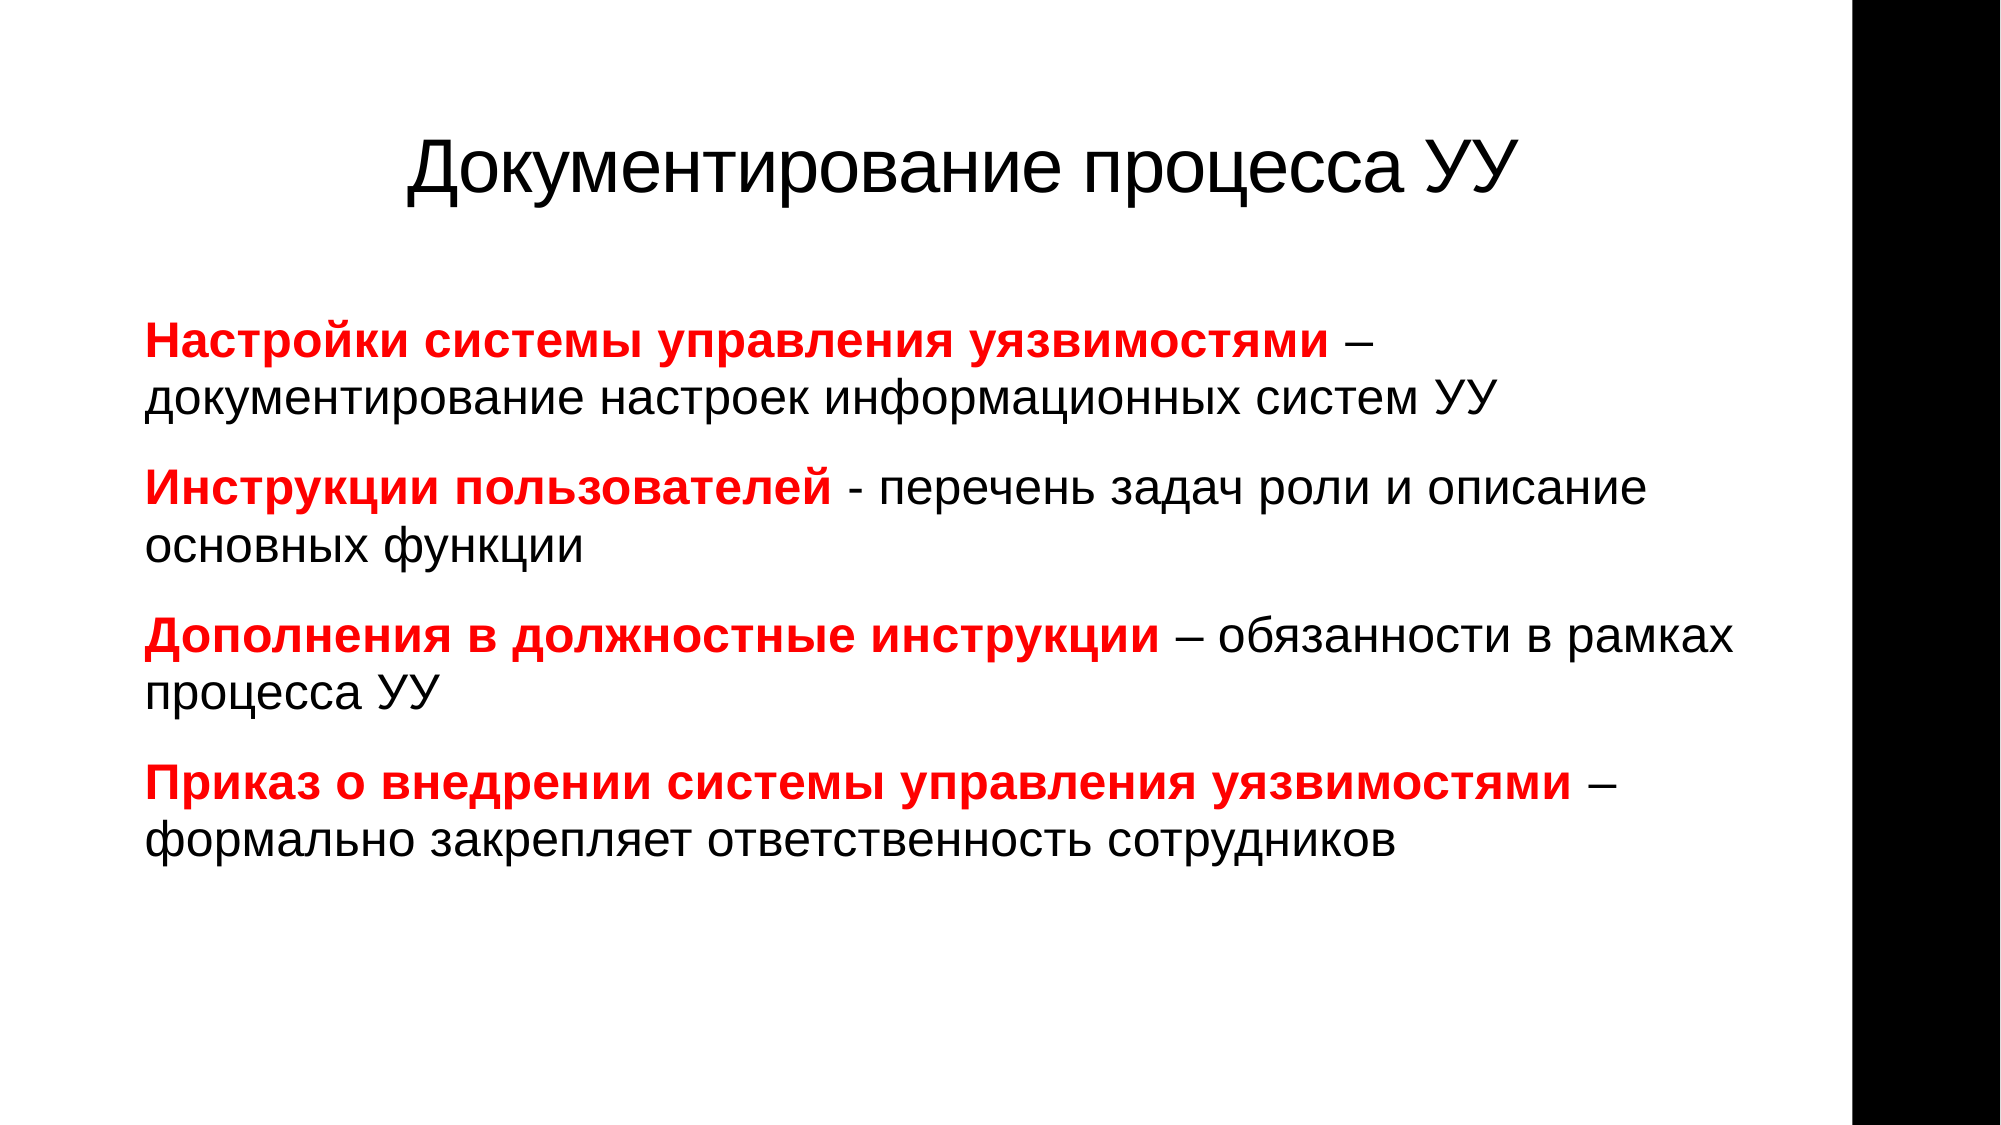

# Документирование процесса УУ
Настройки системы управления уязвимостями – документирование настроек информационных систем УУ
Инструкции пользователей - перечень задач роли и описание основных функции
Дополнения в должностные инструкции – обязанности в рамках процесса УУ
Приказ о внедрении системы управления уязвимостями – формально закрепляет ответственность сотрудников